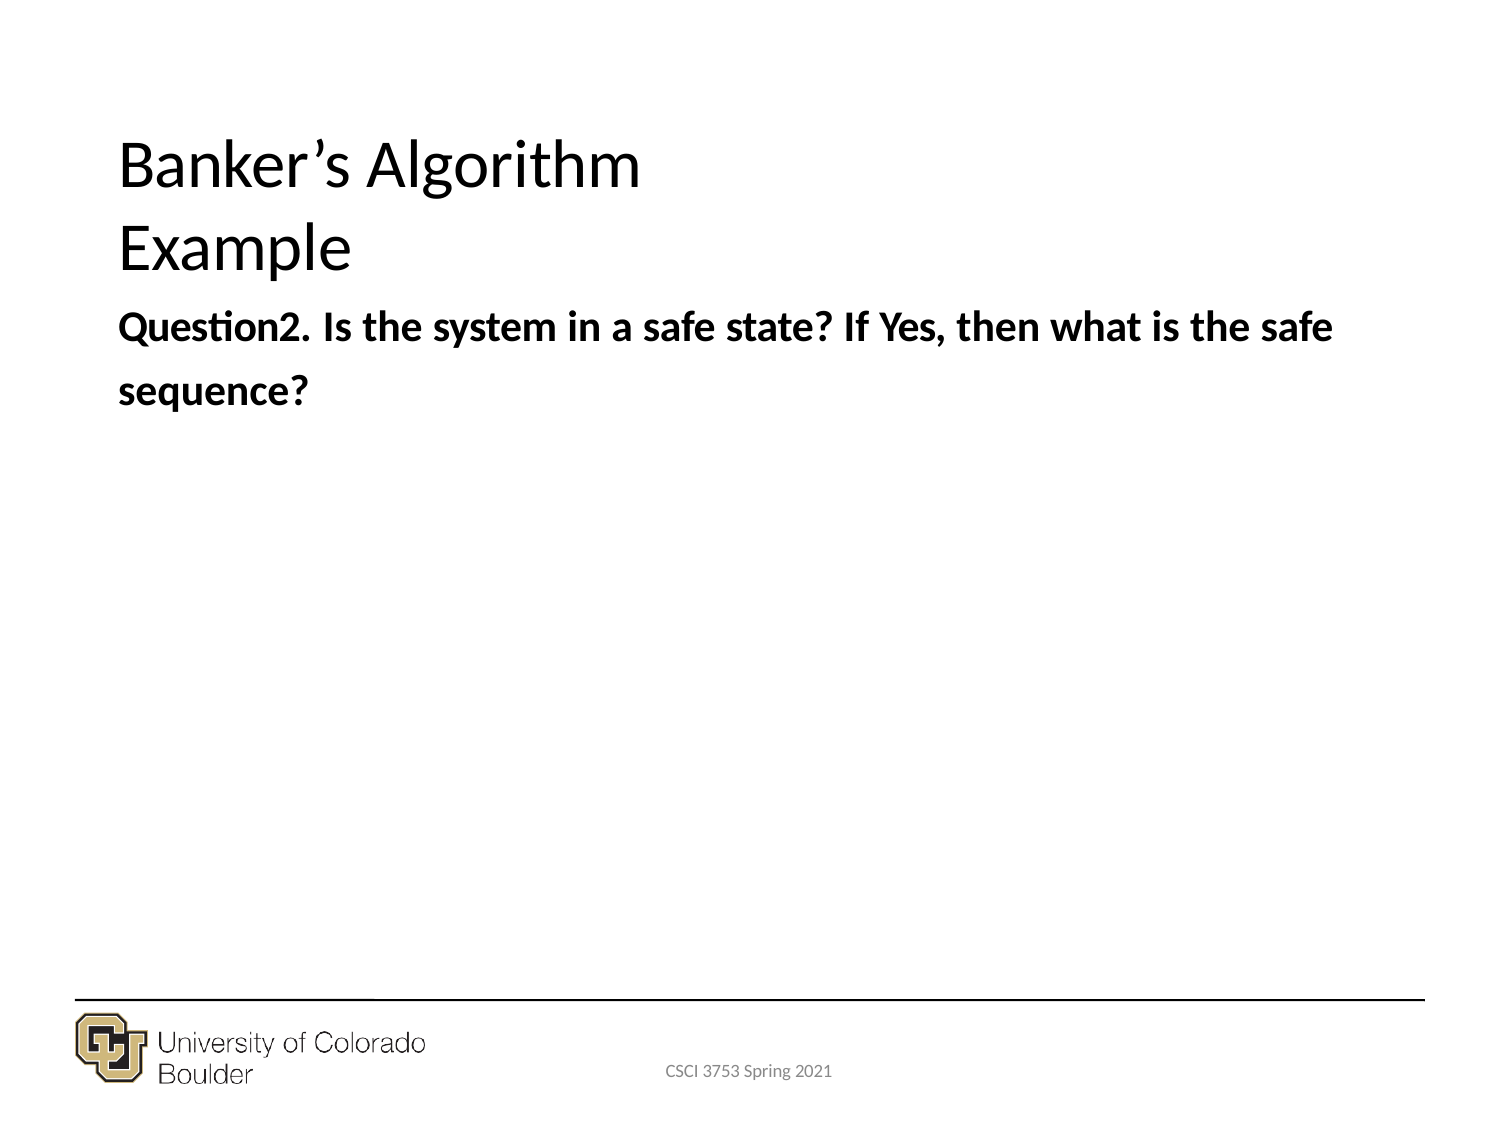

Banker’s Algorithm Example
Question2. Is the system in a safe state? If Yes, then what is the safe  sequence?
CSCI 3753 Spring 2021